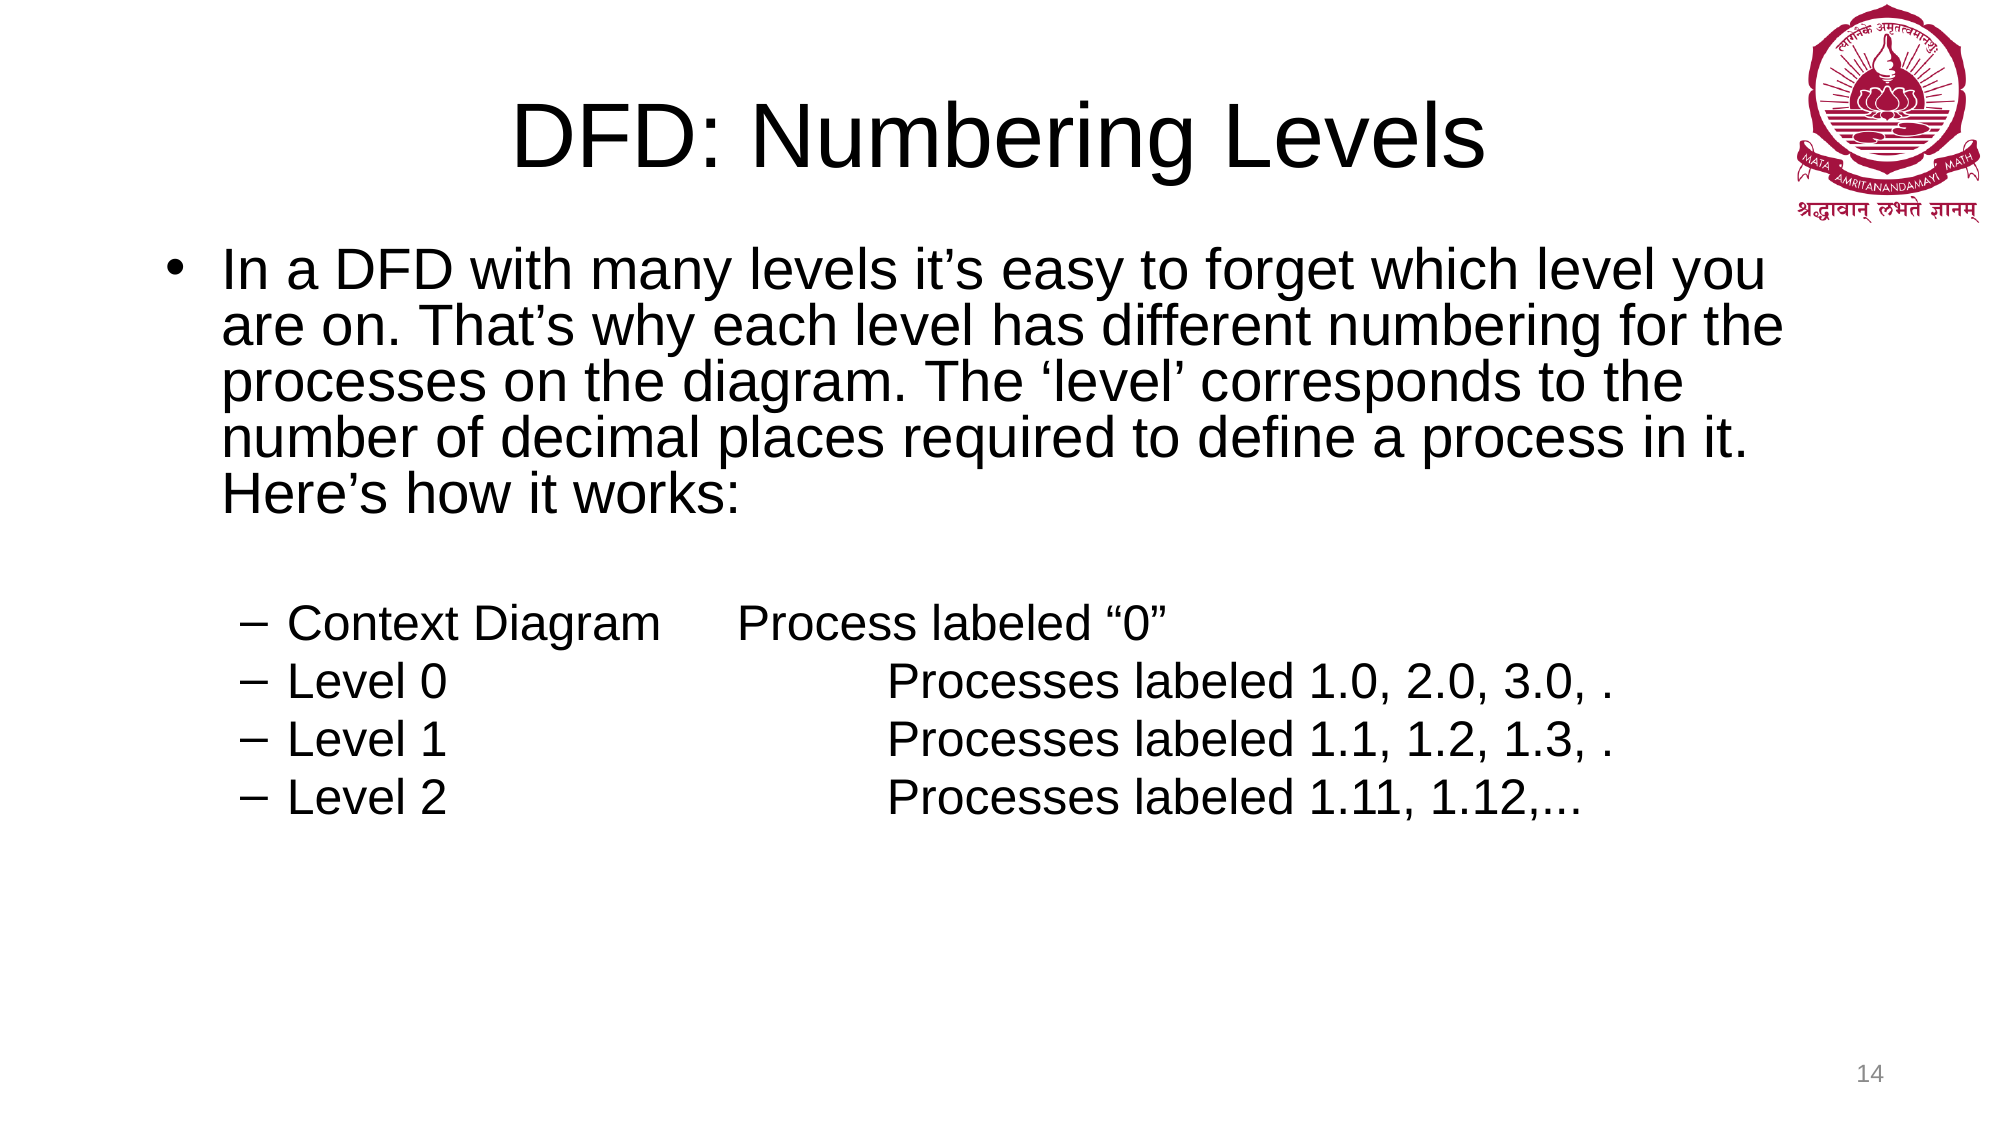

# DFD: Numbering Levels
In a DFD with many levels it’s easy to forget which level you are on. That’s why each level has different numbering for the processes on the diagram. The ‘level’ corresponds to the number of decimal places required to define a process in it. Here’s how it works:

Context Diagram	Process labeled “0”
Level 0			Processes labeled 1.0, 2.0, 3.0, .
Level 1			Processes labeled 1.1, 1.2, 1.3, .
Level 2			Processes labeled 1.11, 1.12,...
14